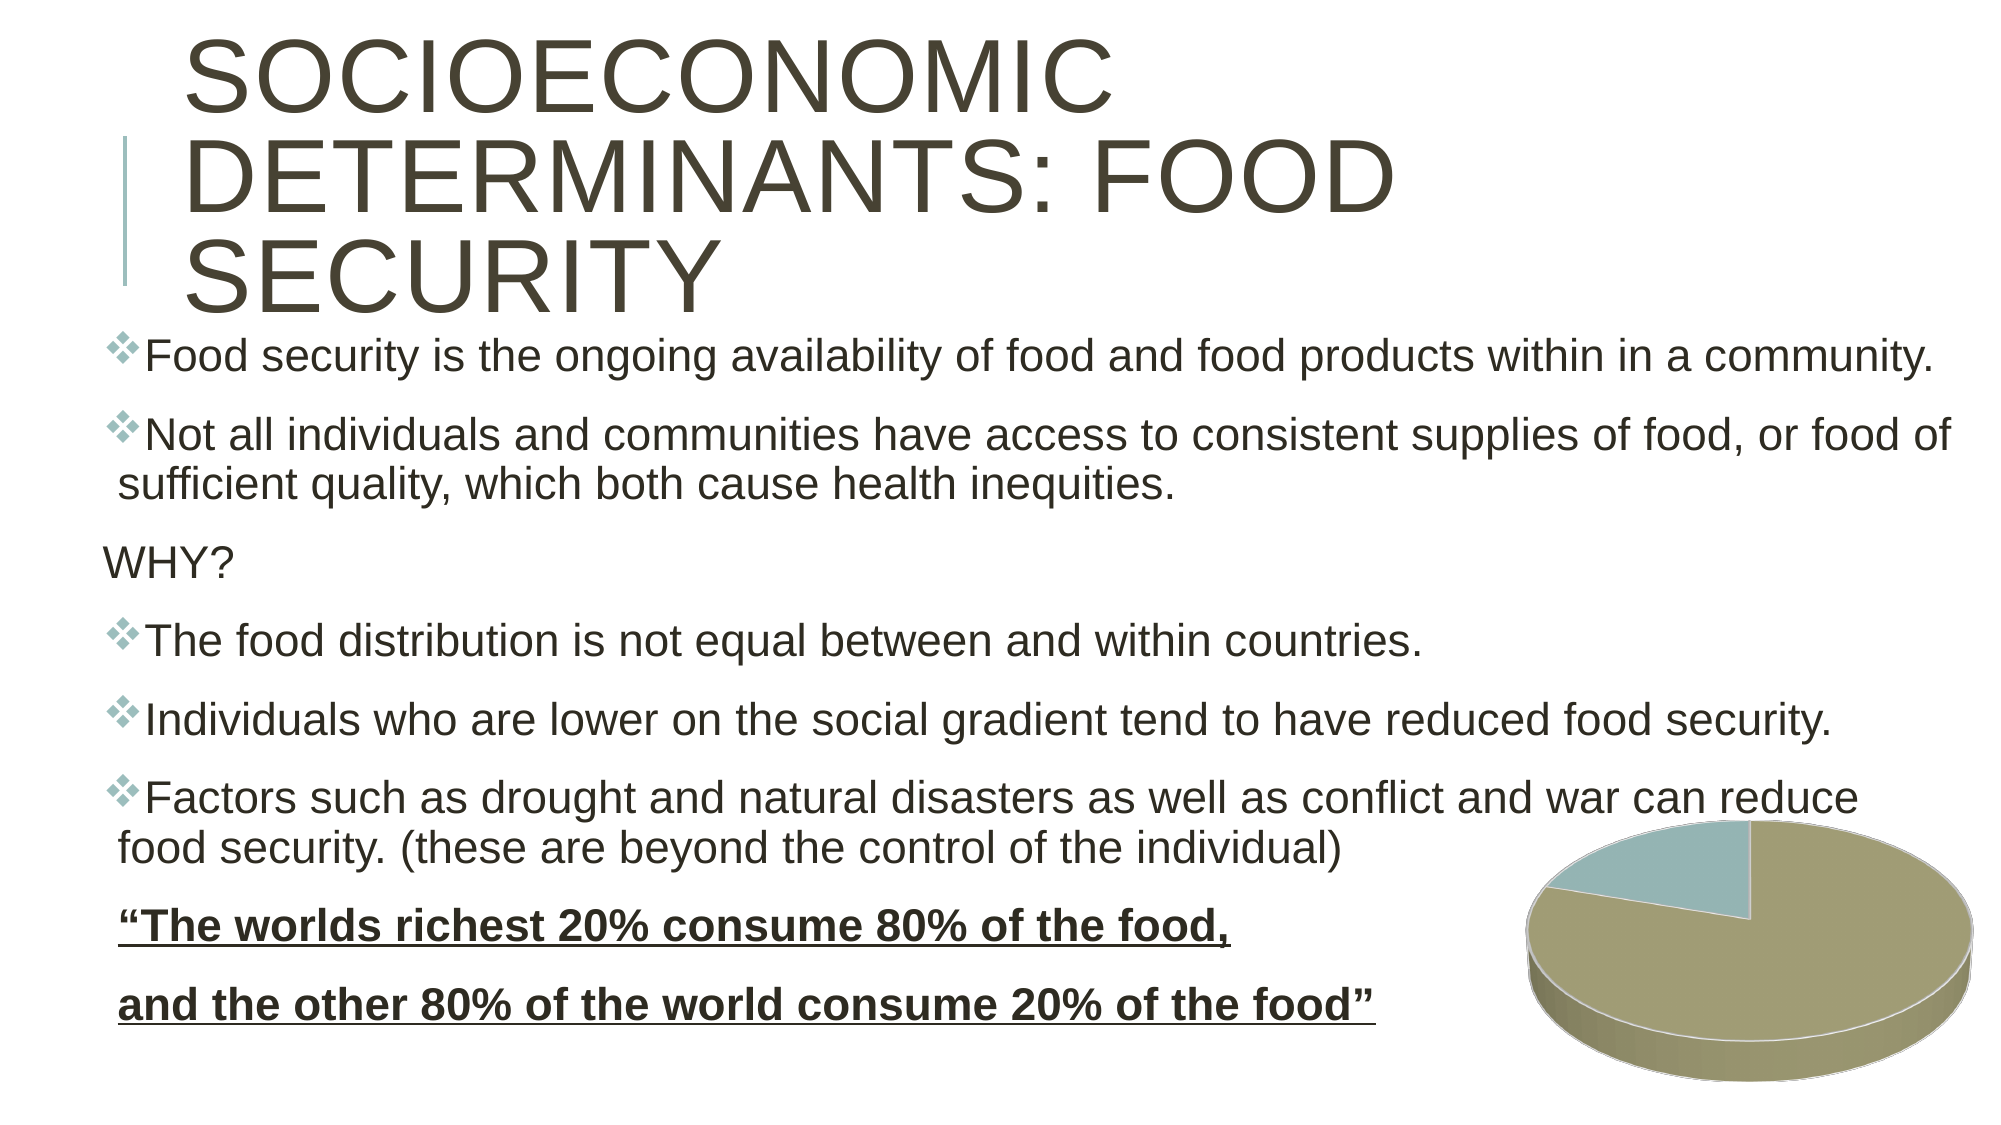

# Socioeconomic determinants: food security
Food security is the ongoing availability of food and food products within in a community.
Not all individuals and communities have access to consistent supplies of food, or food of sufficient quality, which both cause health inequities.
WHY?
The food distribution is not equal between and within countries.
Individuals who are lower on the social gradient tend to have reduced food security.
Factors such as drought and natural disasters as well as conflict and war can reduce food security. (these are beyond the control of the individual)
“The worlds richest 20% consume 80% of the food,
and the other 80% of the world consume 20% of the food”

[unsupported chart]